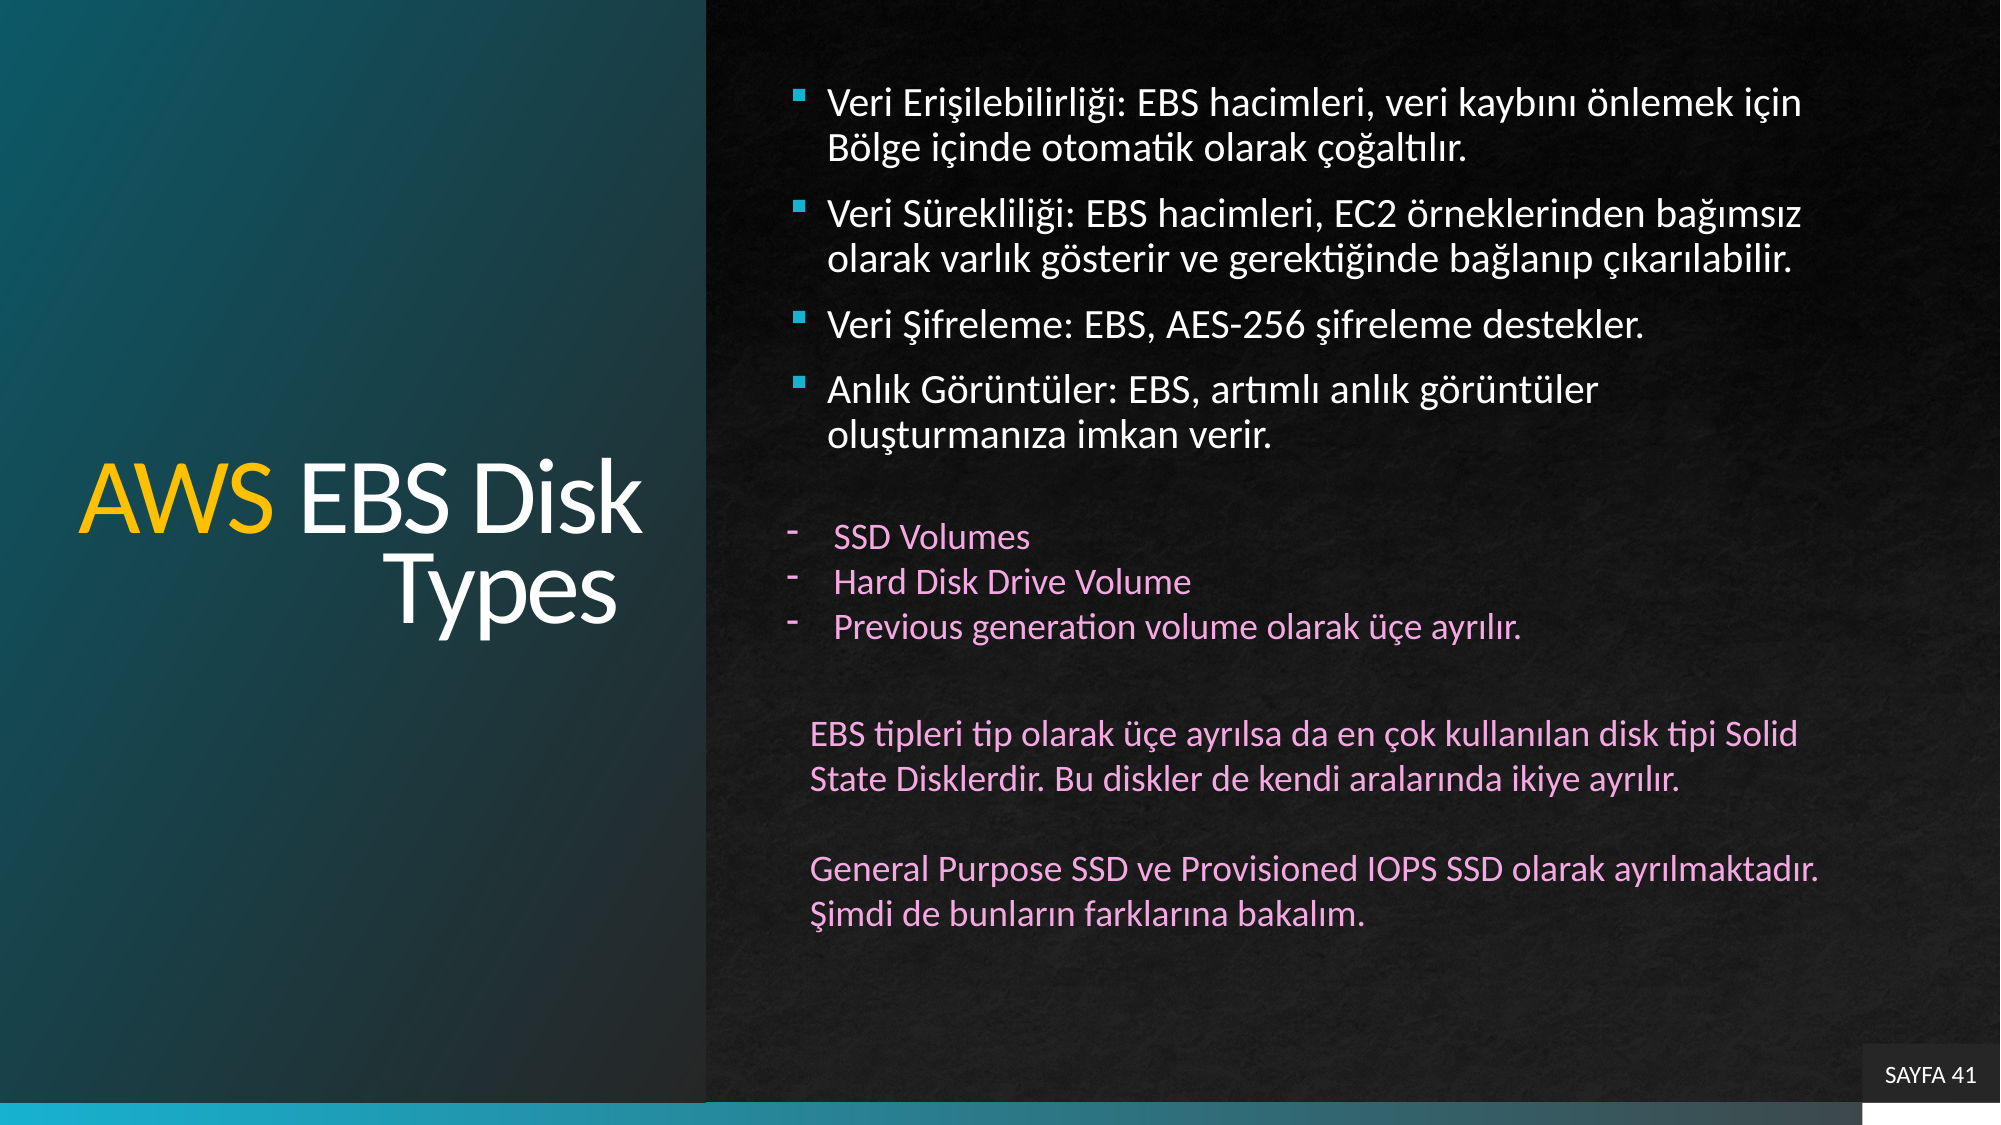

# AWS EBS Disk Types
Veri Erişilebilirliği: EBS hacimleri, veri kaybını önlemek için Bölge içinde otomatik olarak çoğaltılır.
Veri Sürekliliği: EBS hacimleri, EC2 örneklerinden bağımsız olarak varlık gösterir ve gerektiğinde bağlanıp çıkarılabilir.
Veri Şifreleme: EBS, AES-256 şifreleme destekler.
Anlık Görüntüler: EBS, artımlı anlık görüntüler oluşturmanıza imkan verir.
SSD Volumes
Hard Disk Drive Volume
Previous generation volume olarak üçe ayrılır.

EBS tipleri tip olarak üçe ayrılsa da en çok kullanılan disk tipi Solid State Disklerdir. Bu diskler de kendi aralarında ikiye ayrılır.

General Purpose SSD ve Provisioned IOPS SSD olarak ayrılmaktadır.
Şimdi de bunların farklarına bakalım.
SAYFA 41